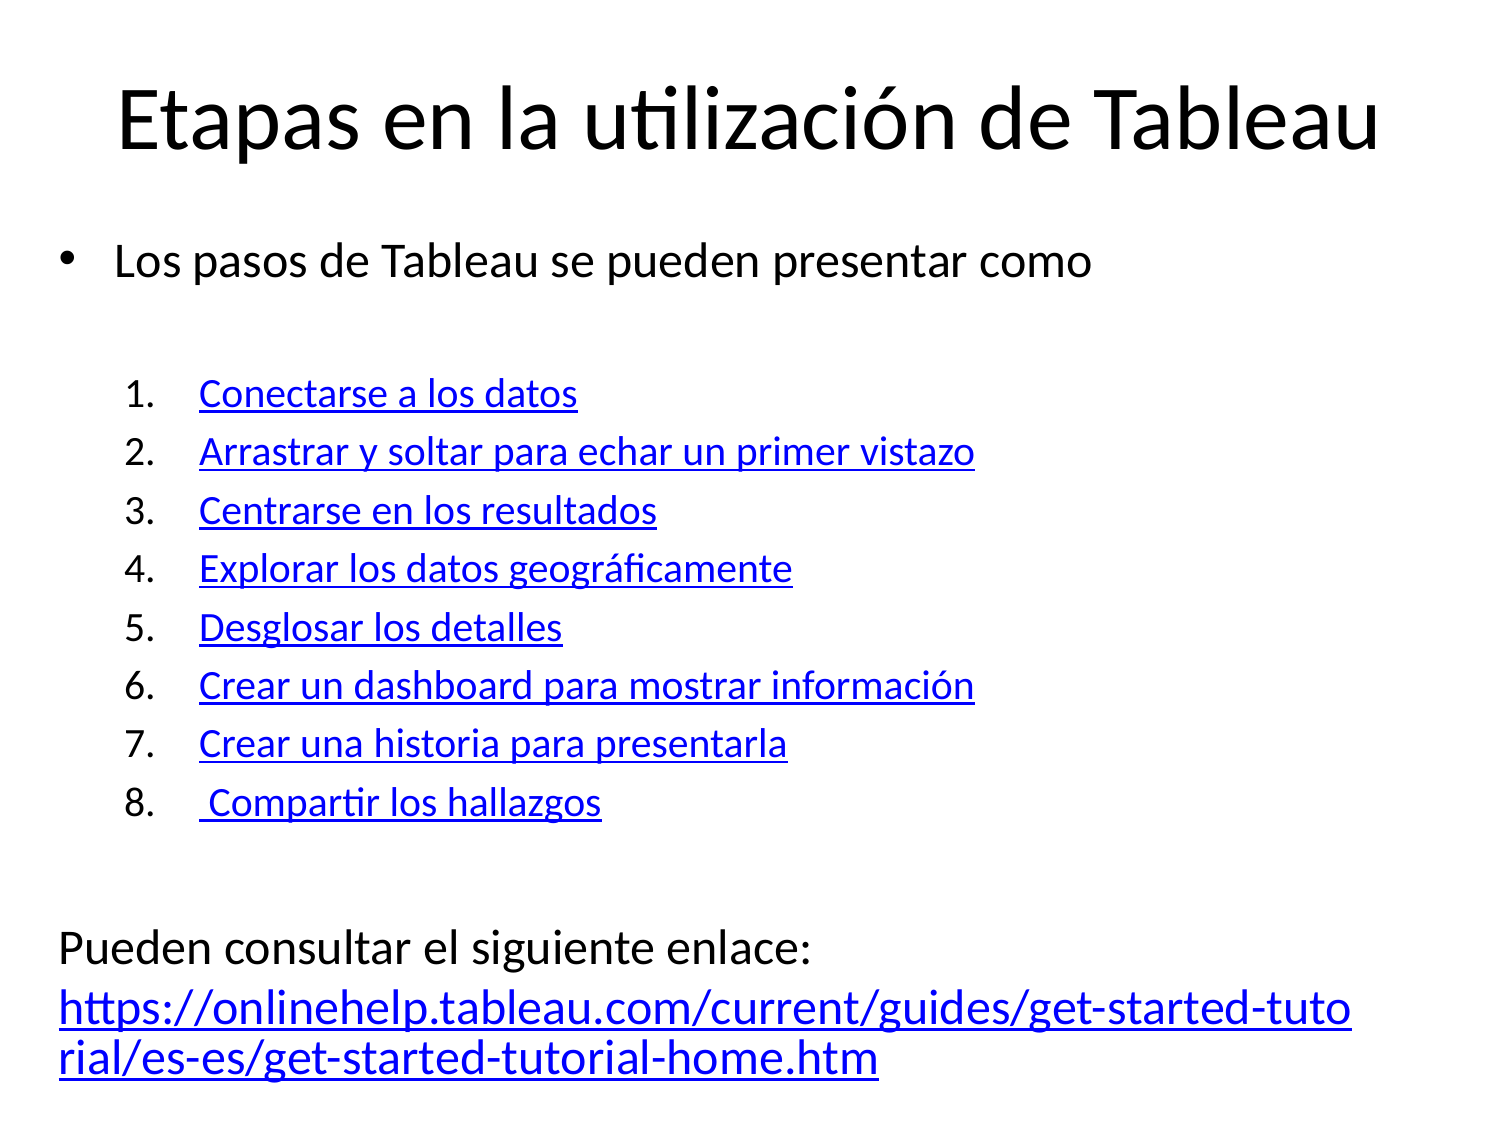

# Etapas en la utilización de Tableau
Los pasos de Tableau se pueden presentar como

Conectarse a los datos
Arrastrar y soltar para echar un primer vistazo
Centrarse en los resultados
Explorar los datos geográficamente
Desglosar los detalles
Crear un dashboard para mostrar información
Crear una historia para presentarla
 Compartir los hallazgos

Pueden consultar el siguiente enlace: https://onlinehelp.tableau.com/current/guides/get-started-tutorial/es-es/get-started-tutorial-home.htm